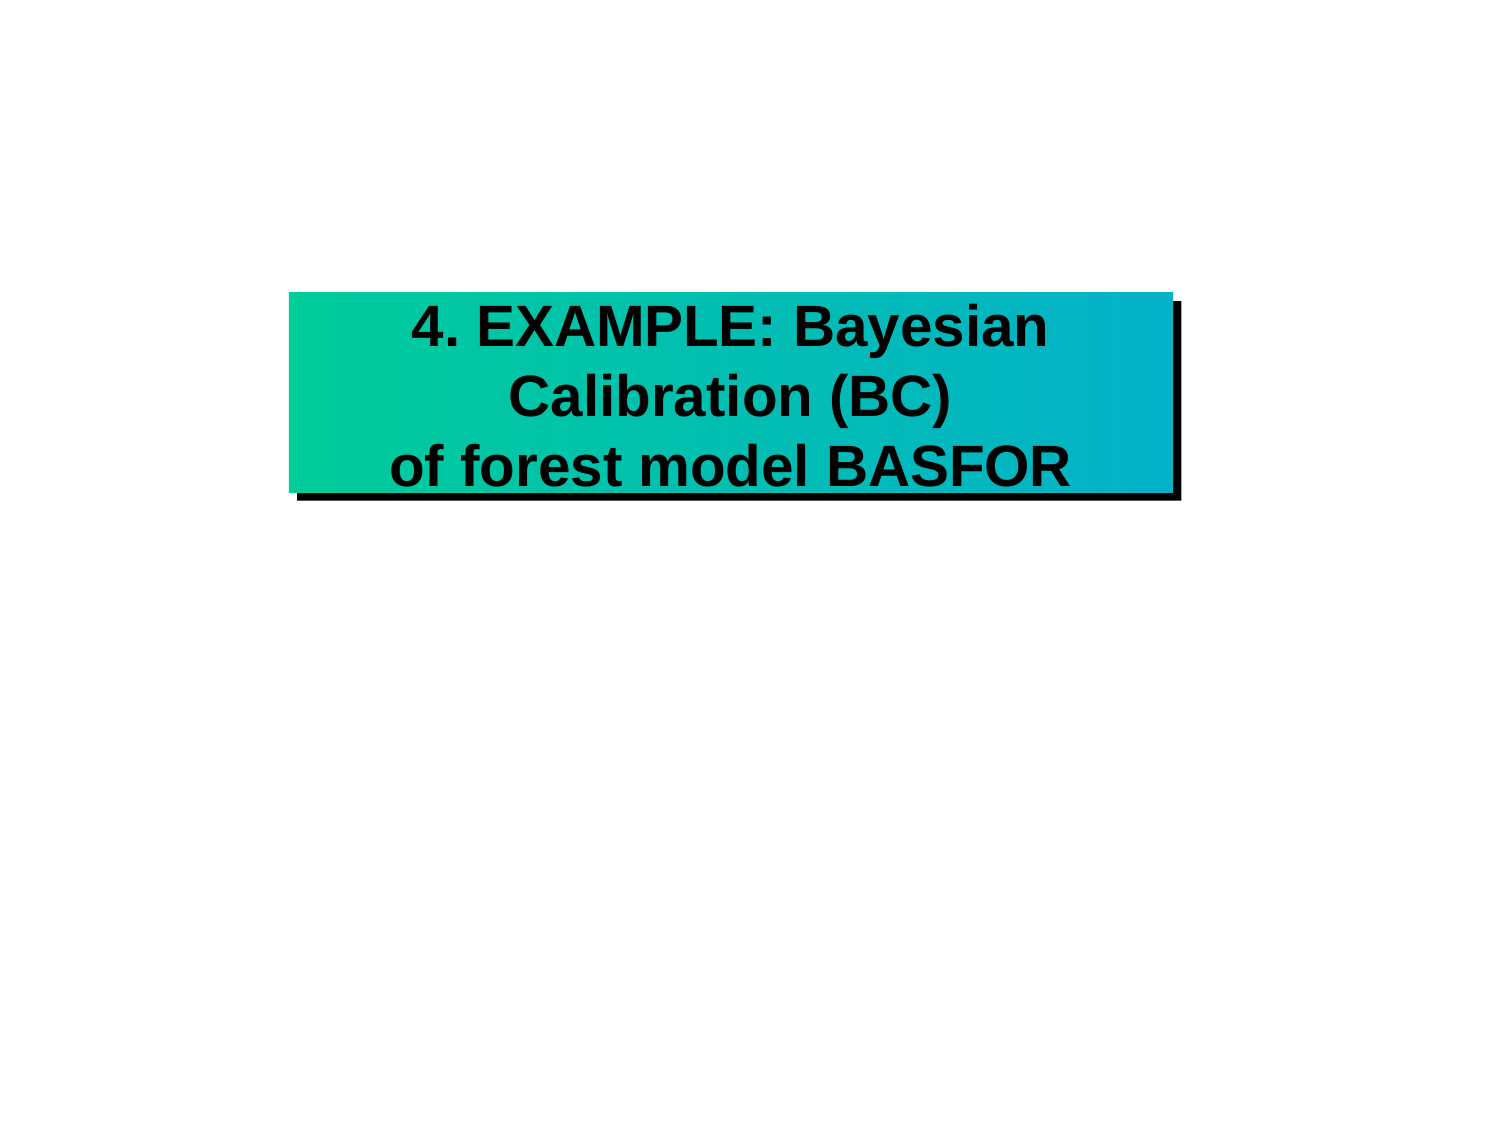

# 4. EXAMPLE: Bayesian Calibration (BC) of forest model BASFOR